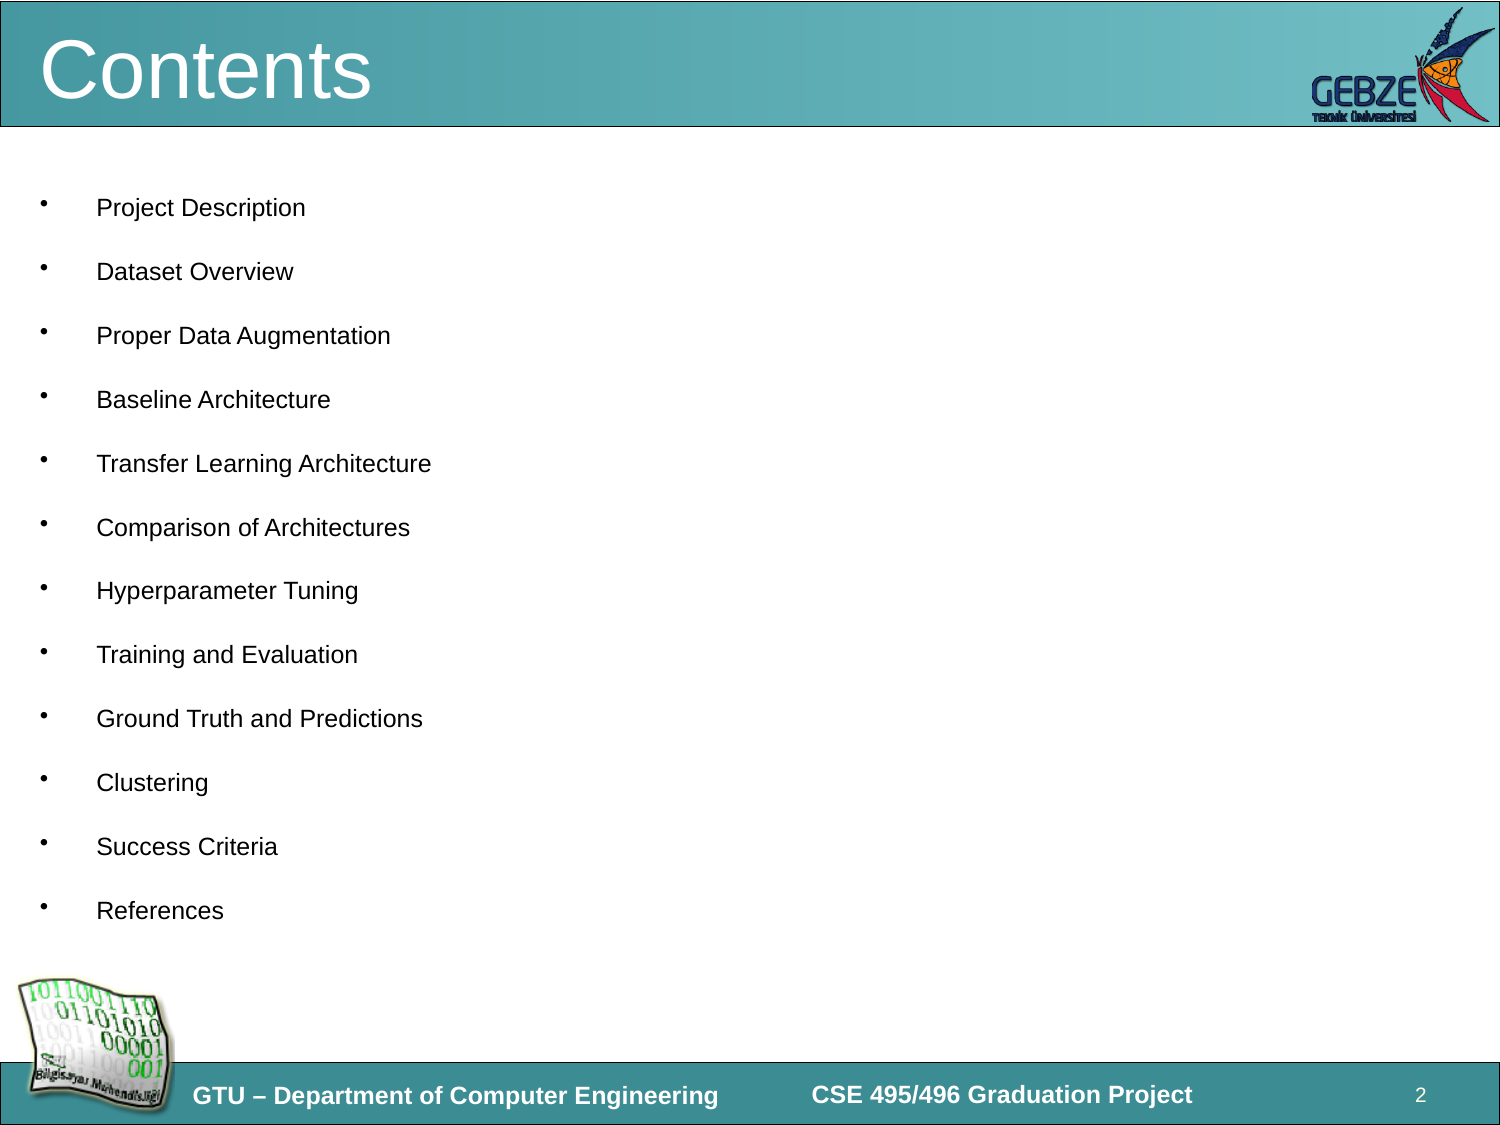

# Contents
Project Description

Dataset Overview

Proper Data Augmentation

Baseline Architecture

Transfer Learning Architecture

Comparison of Architectures

Hyperparameter Tuning

Training and Evaluation

Ground Truth and Predictions

Clustering

Success Criteria

References
2